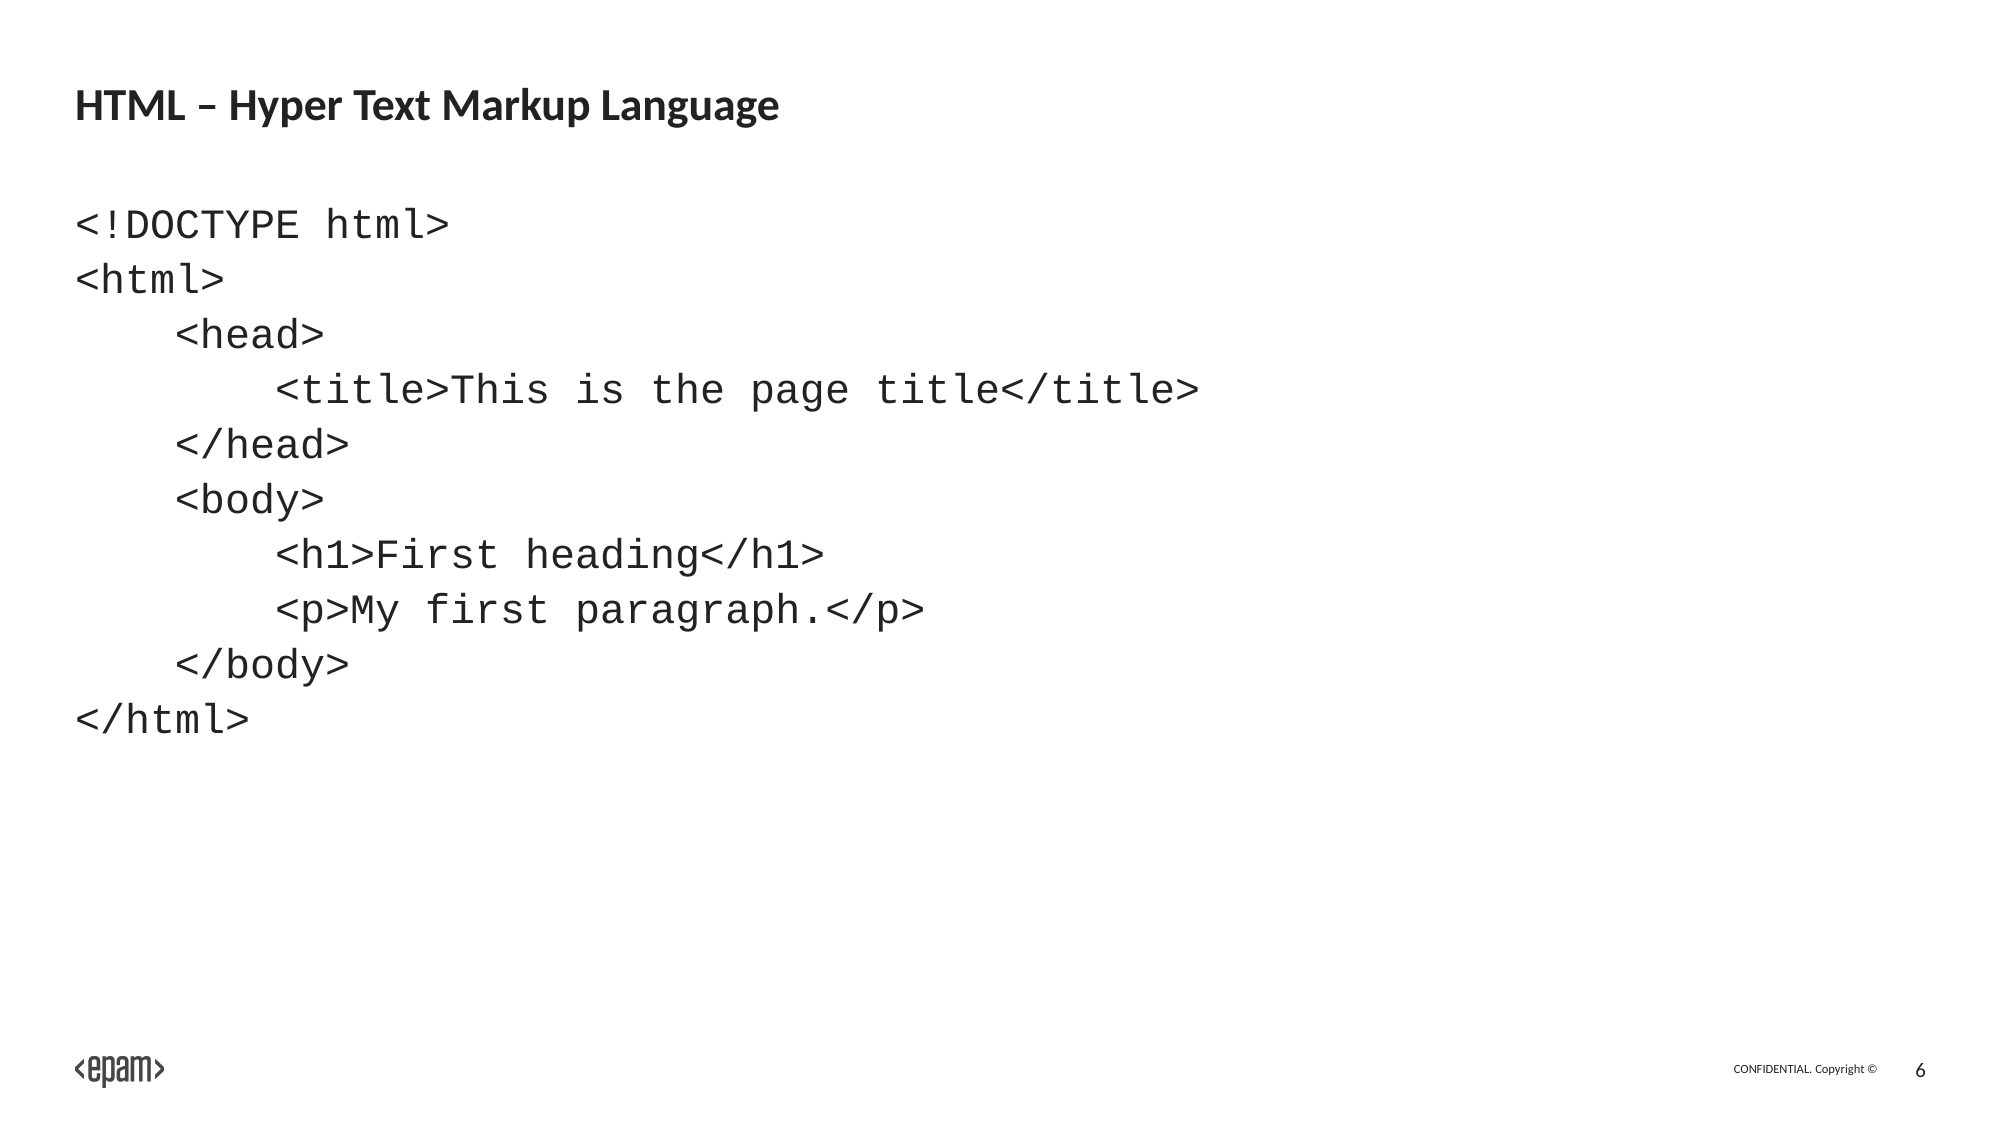

# HTML – Hyper Text Markup Language
<!DOCTYPE html>
<html>
    <head>
        <title>This is the page title</title>
    </head>
    <body>
        <h1>First heading</h1>
        <p>My first paragraph.</p>
    </body>
</html>